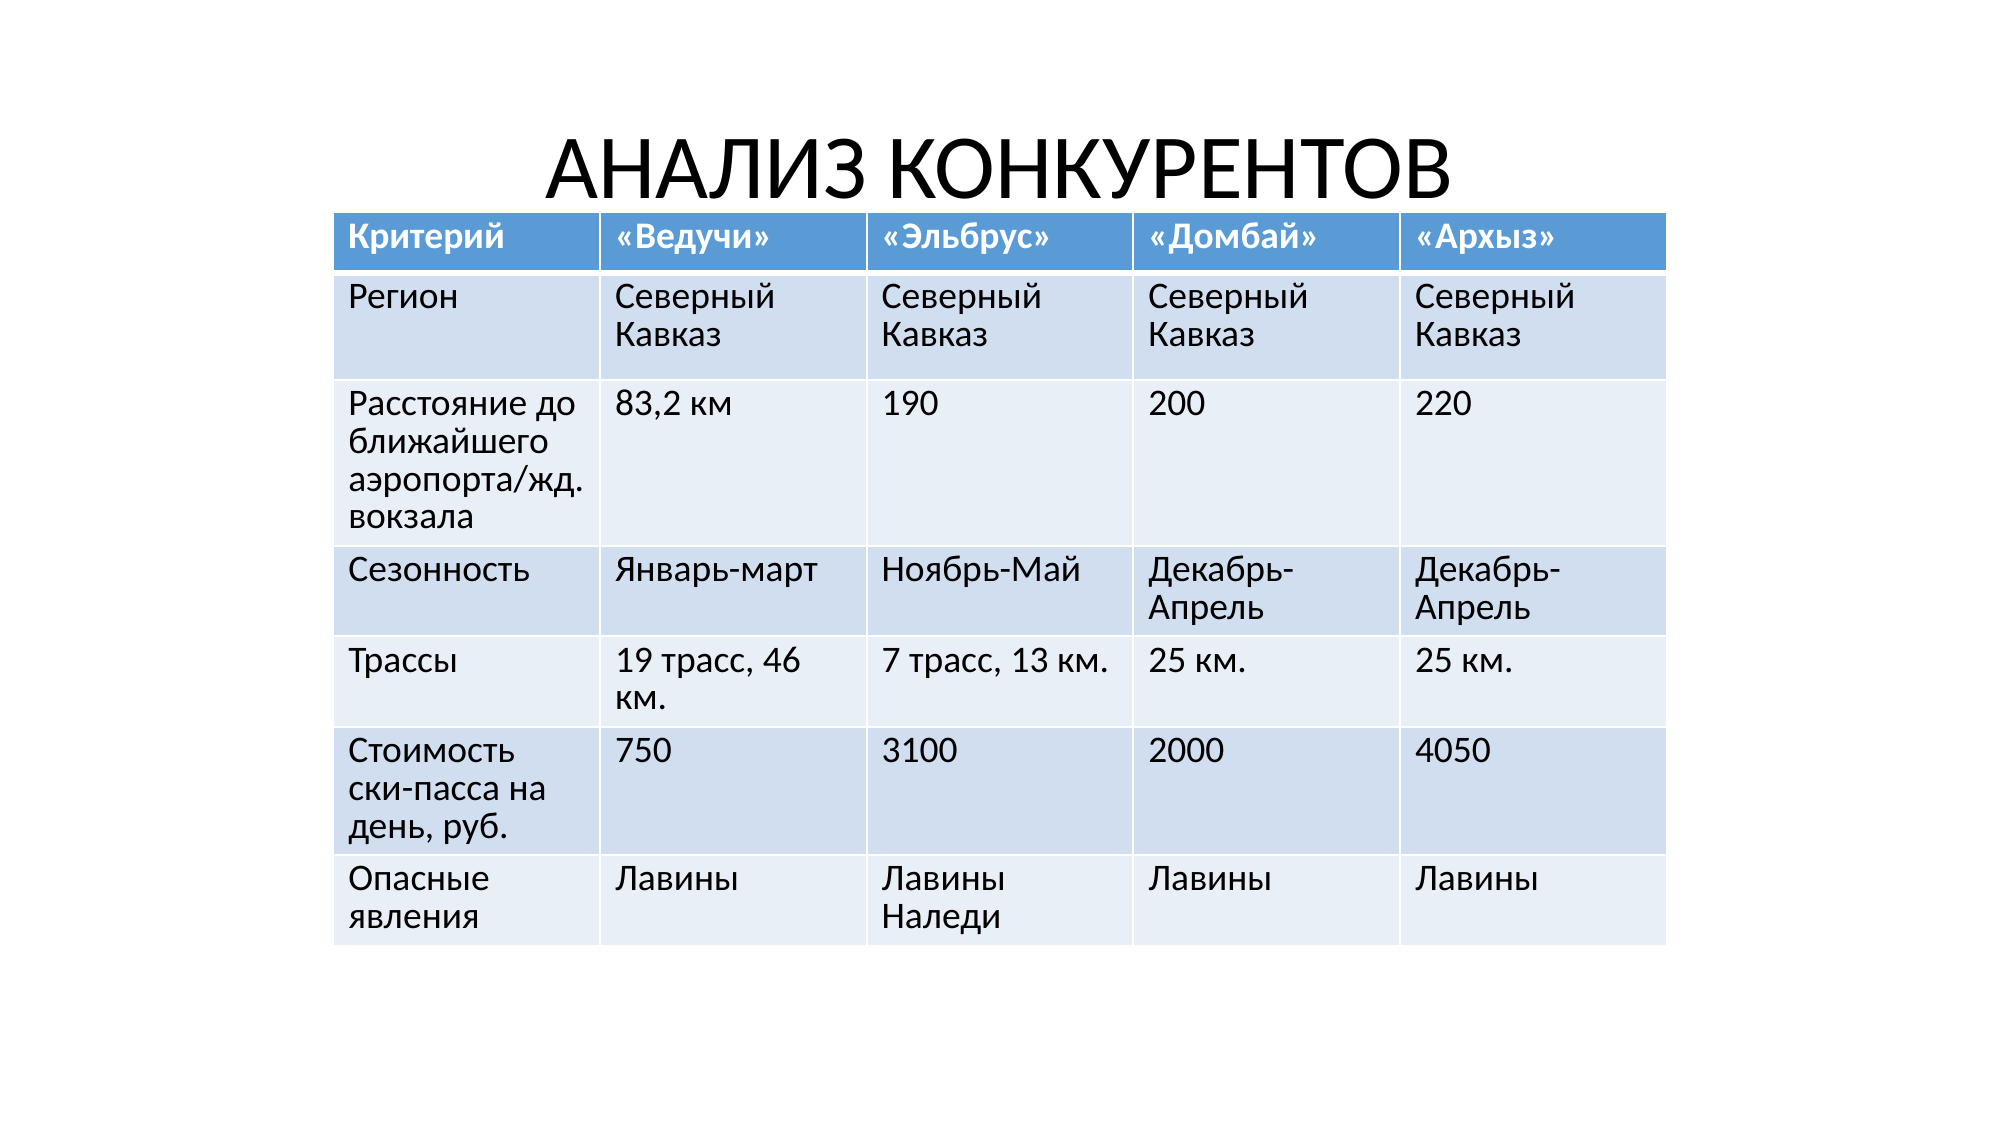

# АНАЛИЗ КОНКУРЕНТОВ
| Критерий | «Ведучи» | «Эльбрус» | «Домбай» | «Архыз» |
| --- | --- | --- | --- | --- |
| Регион | Северный Кавказ | Северный Кавказ | Северный Кавказ | Северный Кавказ |
| Расстояние до ближайшего аэропорта/жд. вокзала | 83,2 км | 190 | 200 | 220 |
| Сезонность | Январь-март | Ноябрь-Май | Декабрь-Апрель | Декабрь-Апрель |
| Трассы | 19 трасс, 46 км. | 7 трасс, 13 км. | 25 км. | 25 км. |
| Стоимость ски-пасса на день, руб. | 750 | 3100 | 2000 | 4050 |
| Опасные явления | Лавины | Лавины Наледи | Лавины | Лавины |